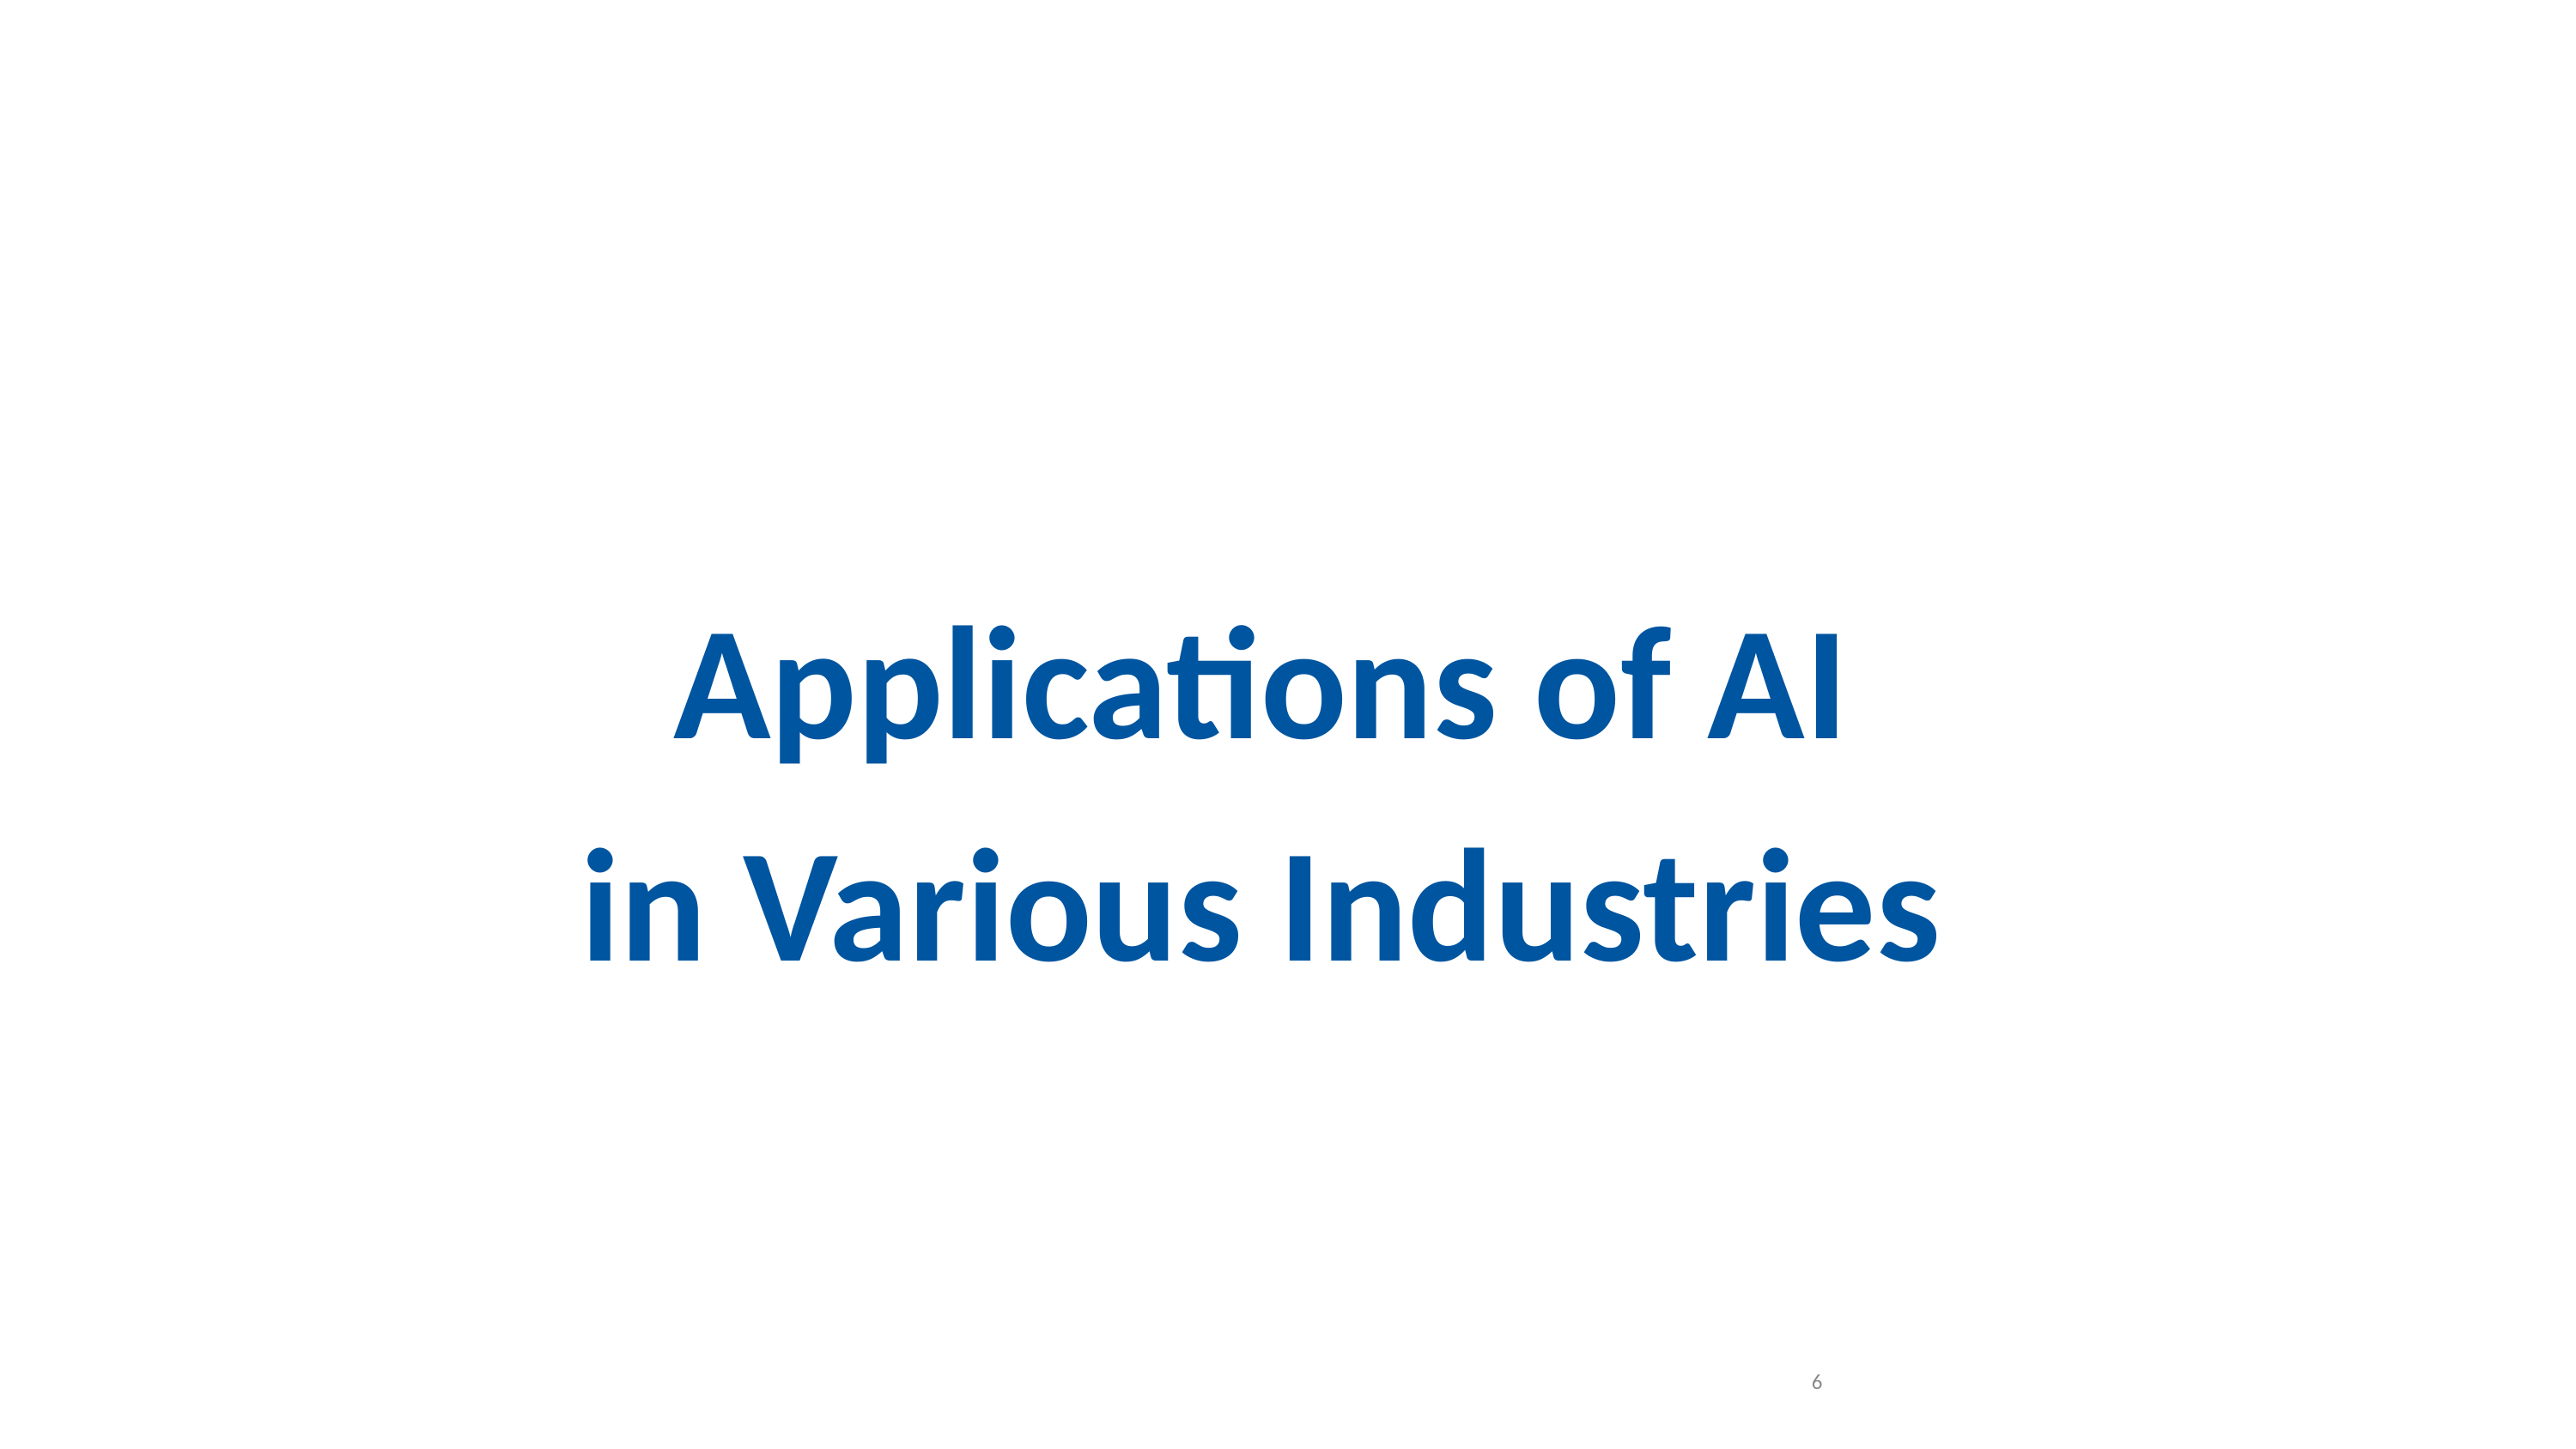

Applications of AI
in Various Industries
6